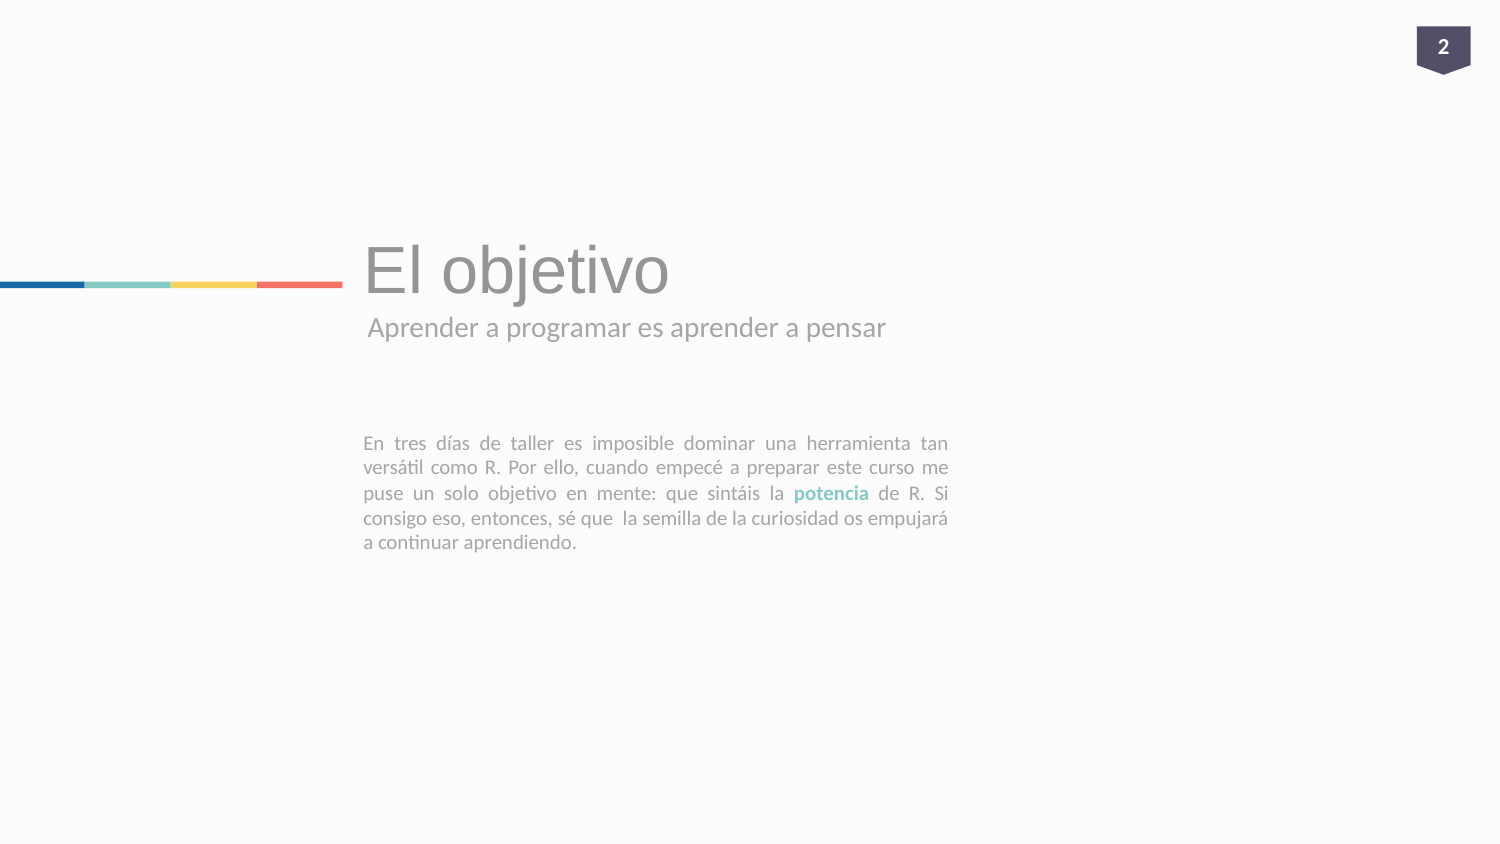

2
# El objetivo

Aprender a programar es aprender a pensar
En tres días de taller es imposible dominar una herramienta tan versátil como R. Por ello, cuando empecé a preparar este curso me puse un solo objetivo en mente: que sintáis la potencia de R. Si consigo eso, entonces, sé que  la semilla de la curiosidad os empujará a continuar aprendiendo.